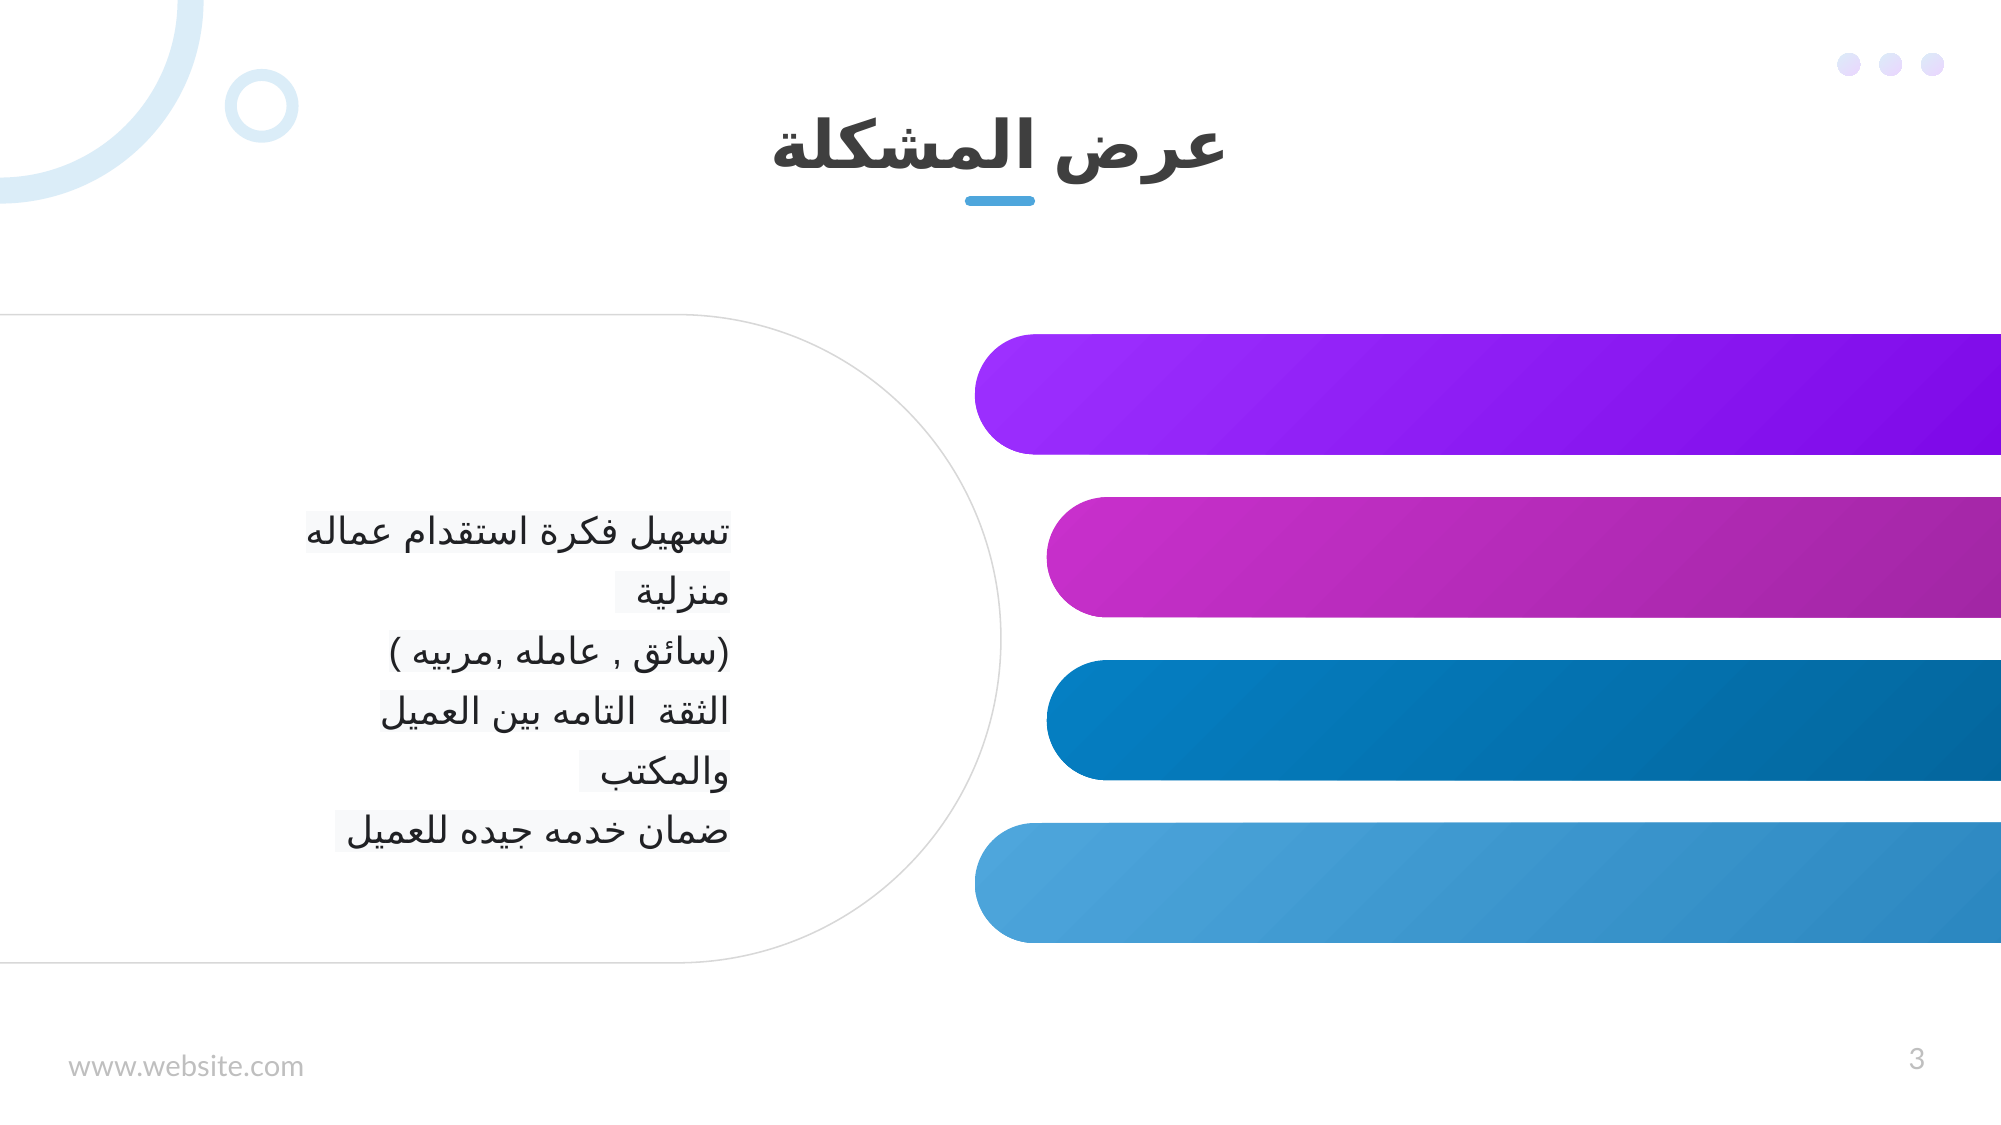

عرض المشكلة

تسهيل فكرة استقدام عماله منزلية
(سائق , عامله ,مربيه )
الثقة  التامه بين العميل والمكتب
ضمان خدمه جيده للعميل